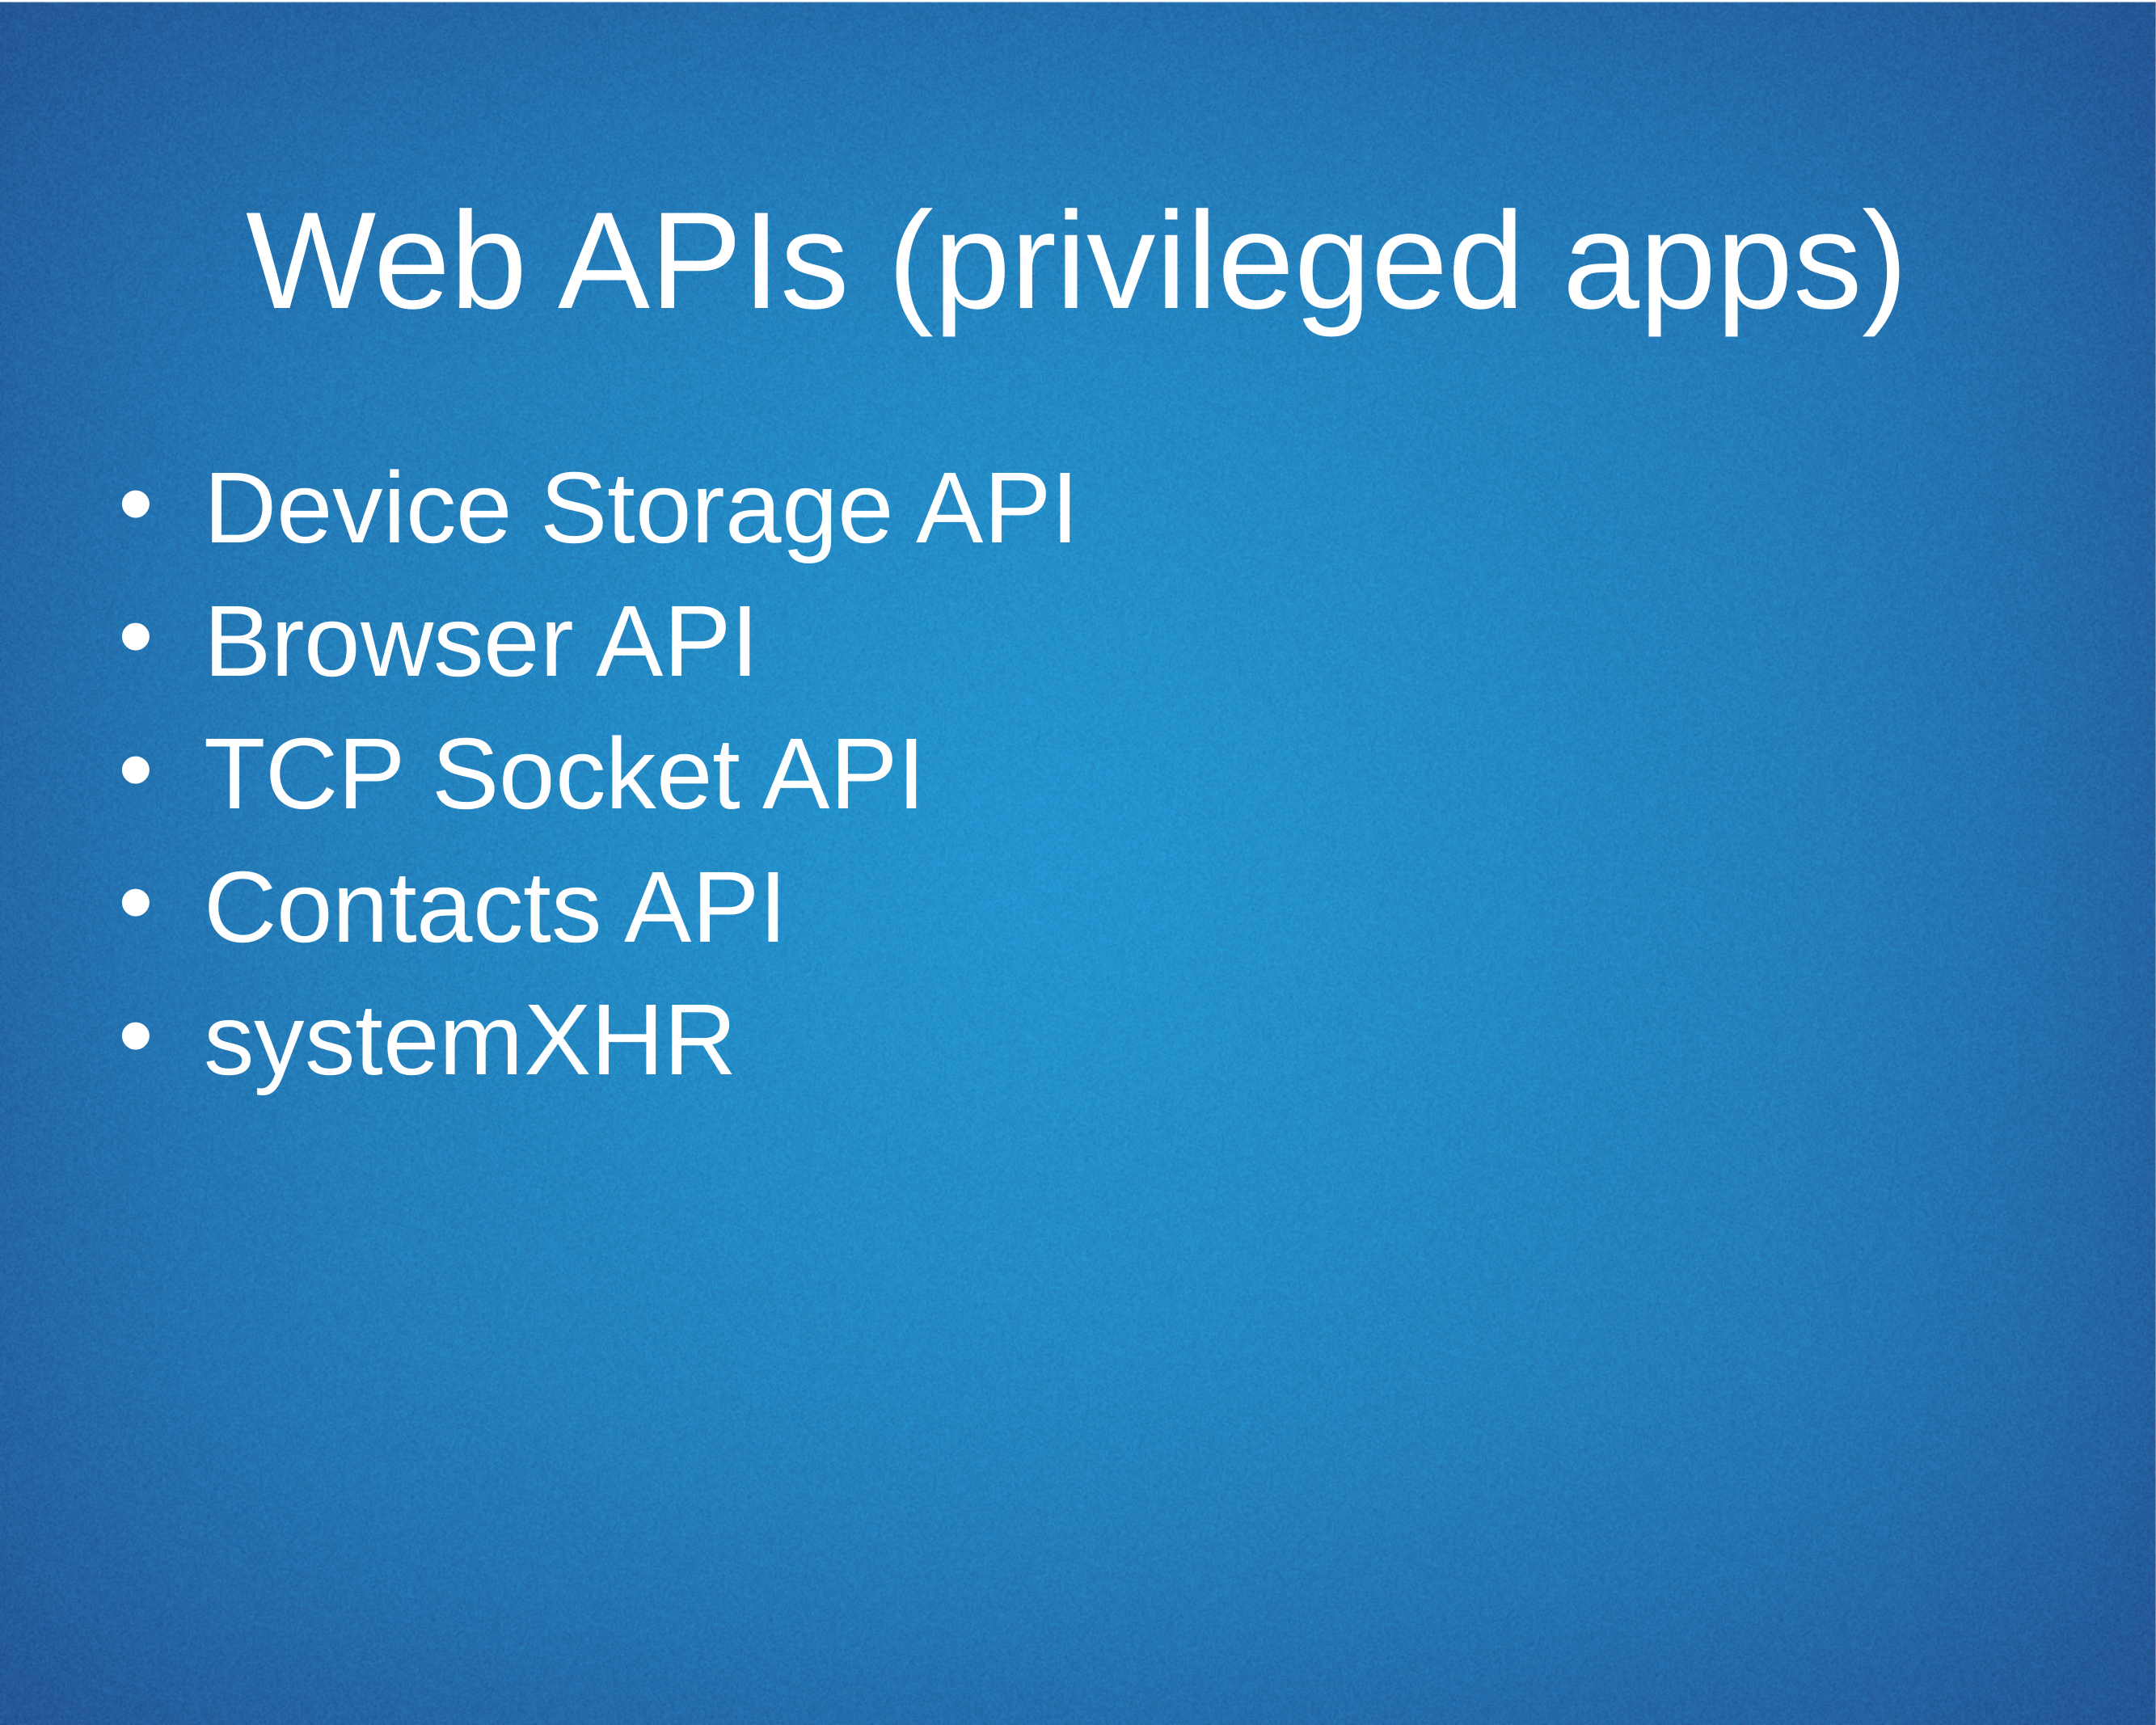

# Web APIs (privileged apps)
Device Storage API
Browser API
TCP Socket API
Contacts API
systemXHR